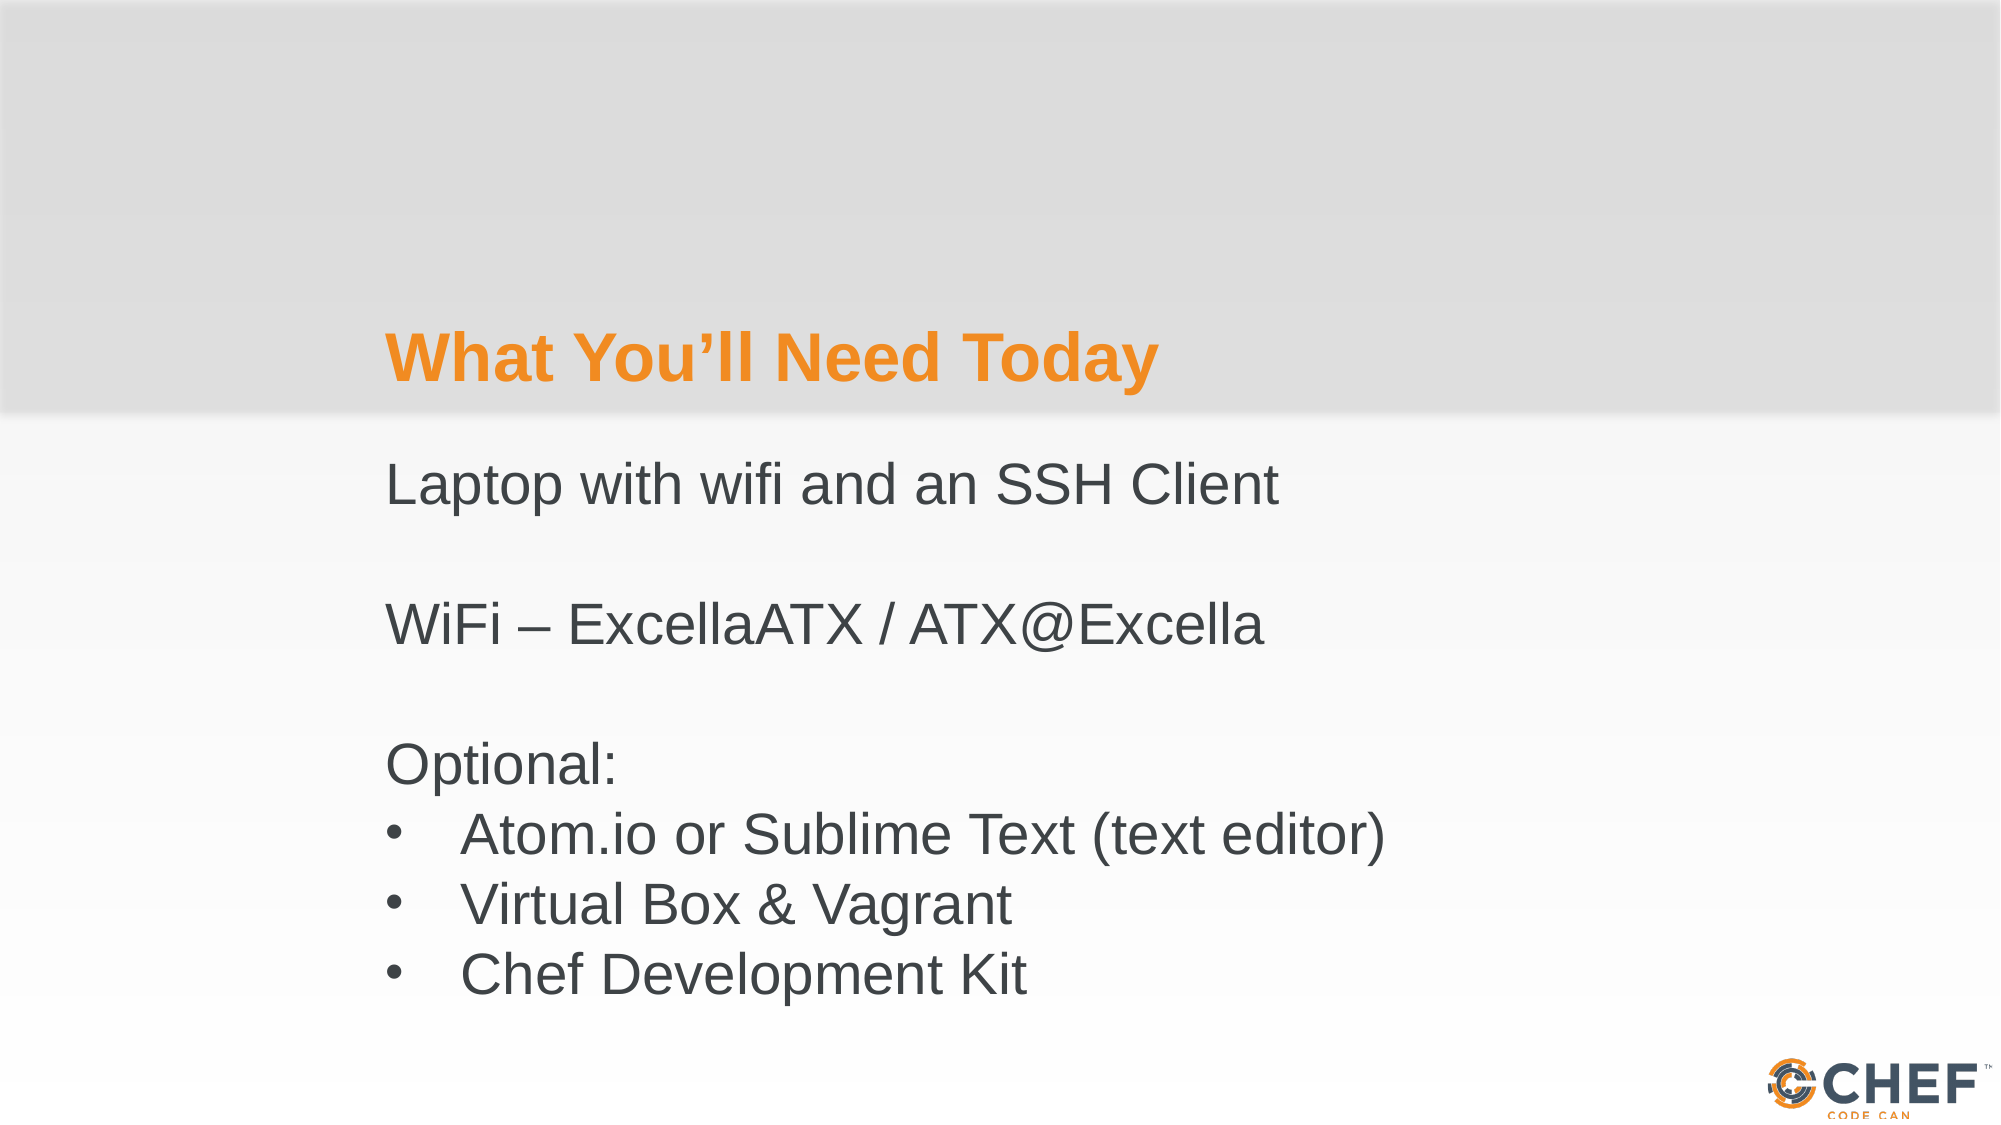

# What You’ll Need Today
Laptop with wifi and an SSH Client

WiFi – ExcellaATX / ATX@Excella

Optional:
Atom.io or Sublime Text (text editor)
Virtual Box & Vagrant
Chef Development Kit